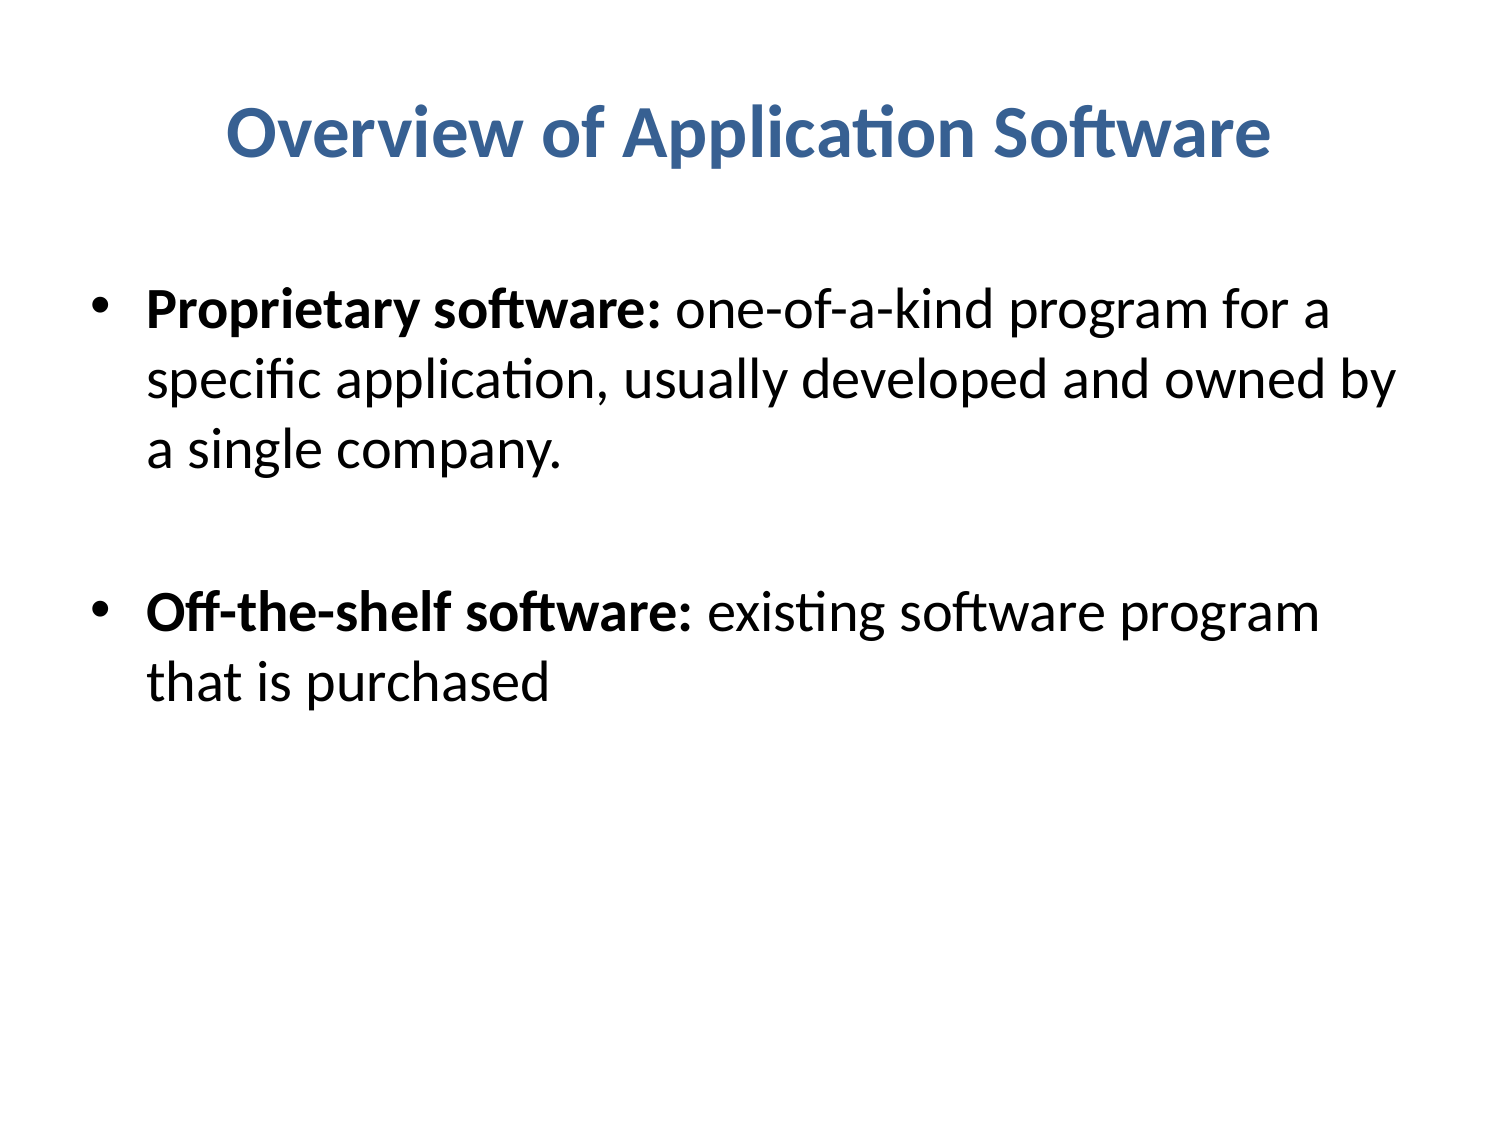

# Overview of Application Software
Proprietary software: one-of-a-kind program for a specific application, usually developed and owned by a single company.

Off-the-shelf software: existing software program that is purchased